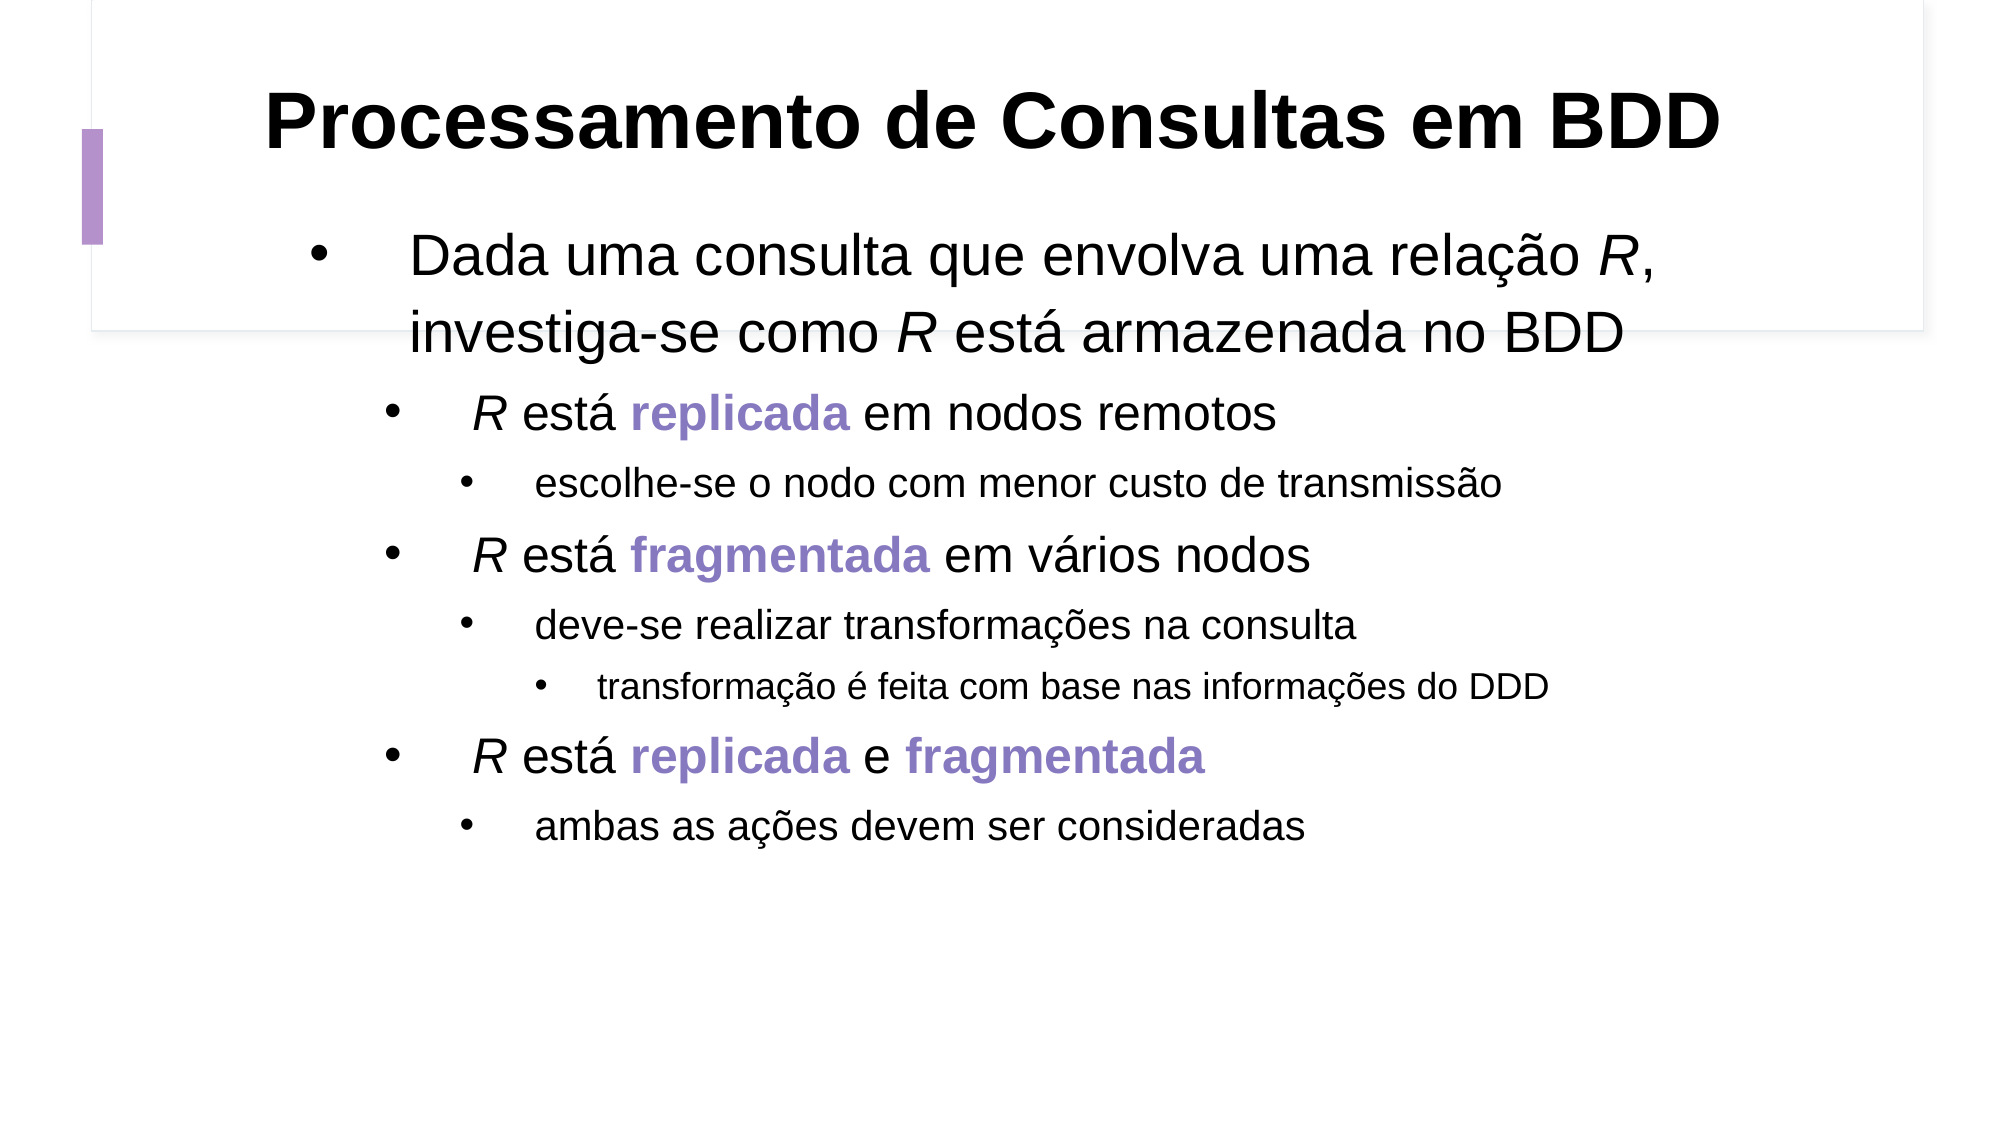

# Processamento de Consultas em BDD
Dada uma consulta que envolva uma relação R, investiga-se como R está armazenada no BDD
R está replicada em nodos remotos
escolhe-se o nodo com menor custo de transmissão
R está fragmentada em vários nodos
deve-se realizar transformações na consulta
transformação é feita com base nas informações do DDD
R está replicada e fragmentada
ambas as ações devem ser consideradas